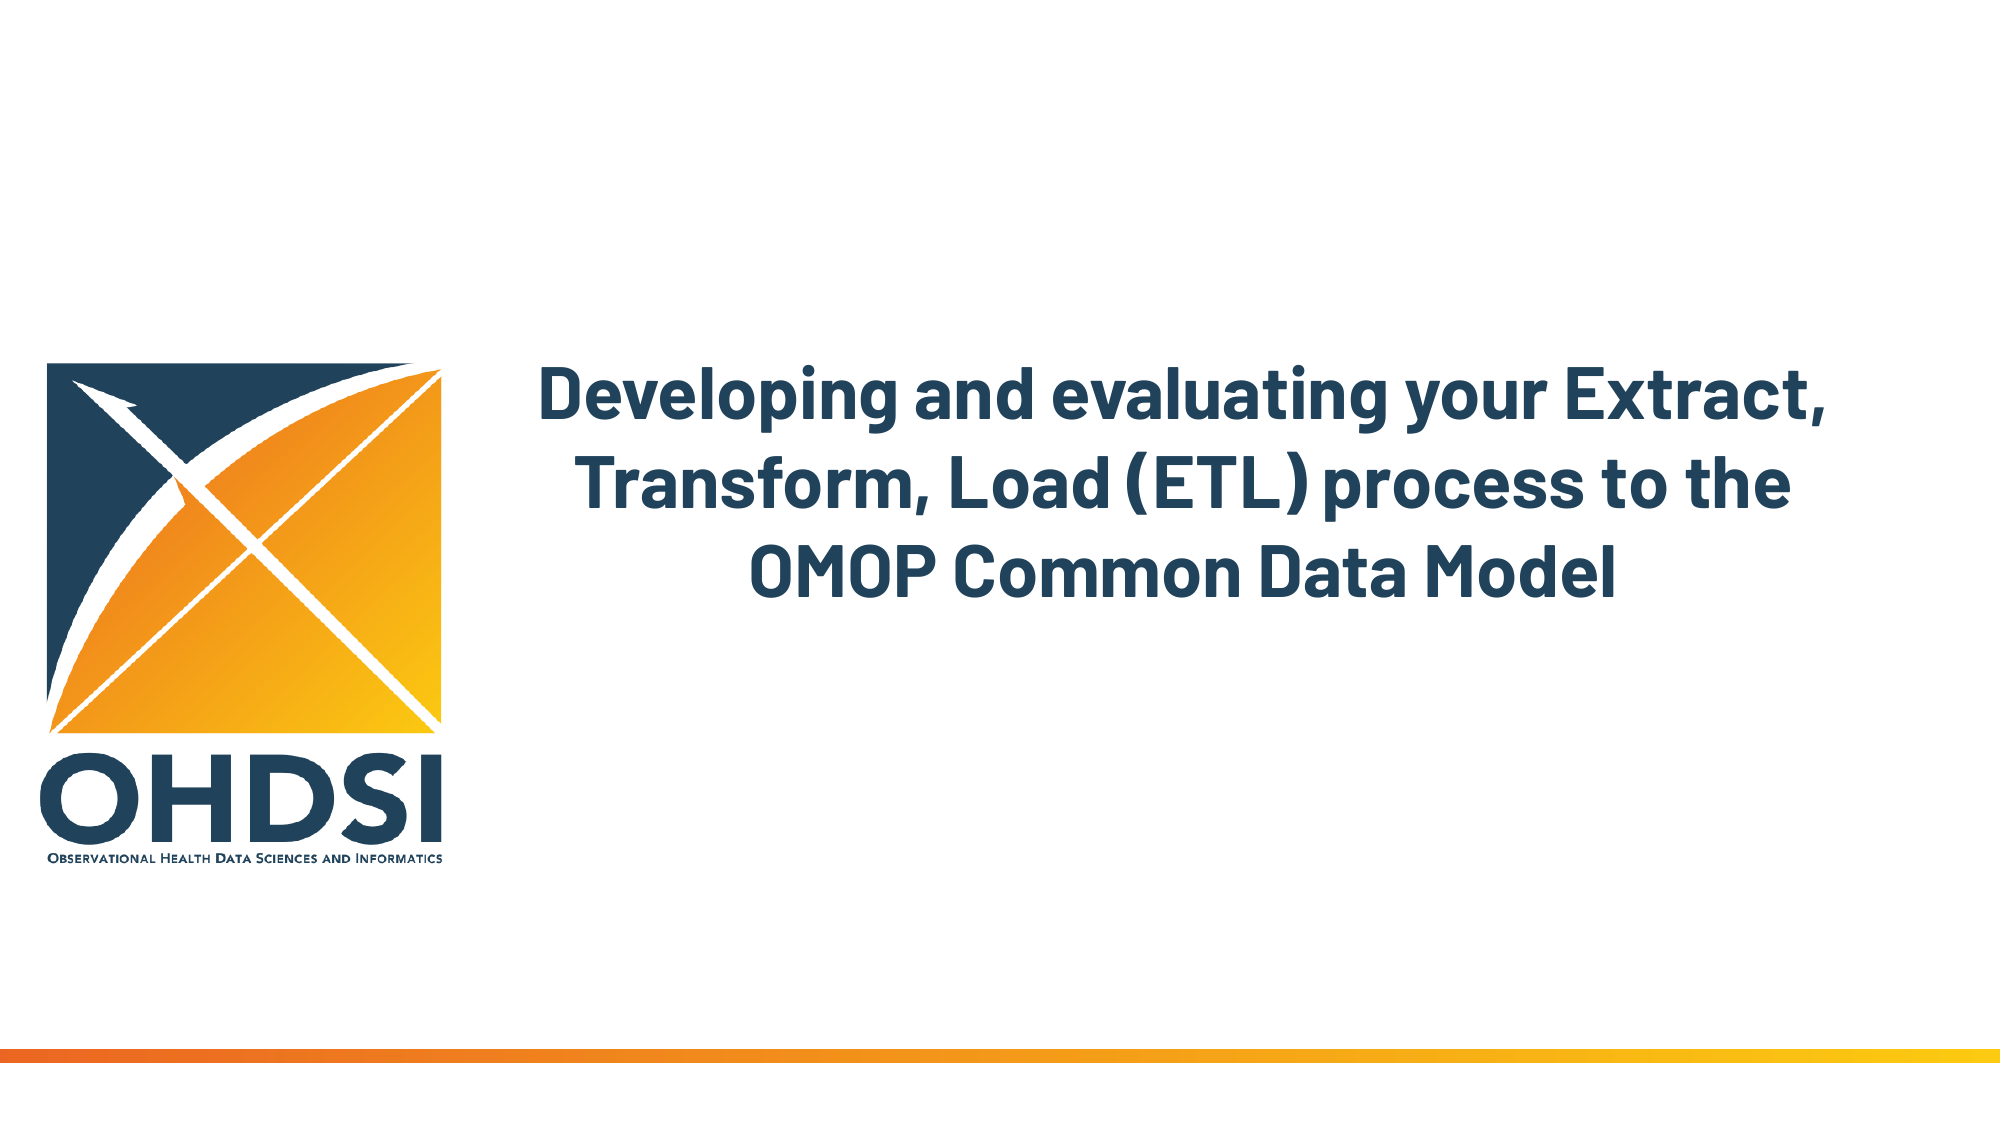

# Developing and evaluating your Extract, Transform, Load (ETL) process to the OMOP Common Data Model